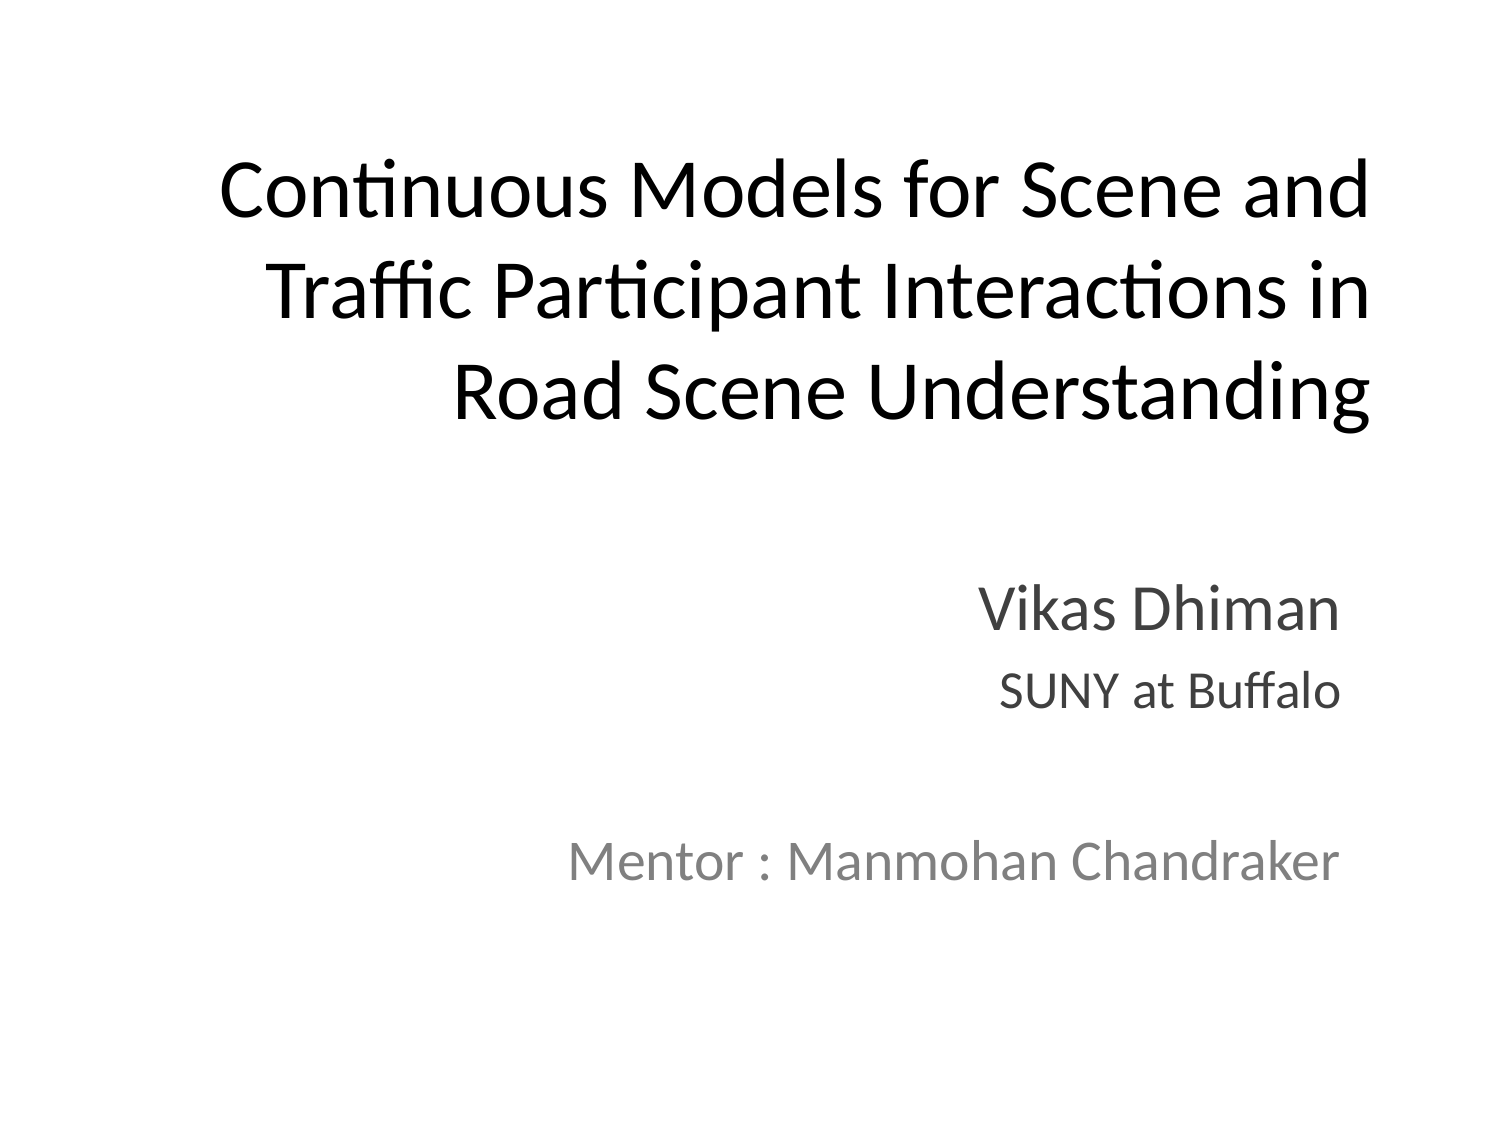

# Continuous Models for Scene and Traffic Participant Interactions in Road Scene Understanding
Vikas Dhiman
SUNY at Buffalo

Mentor : Manmohan Chandraker